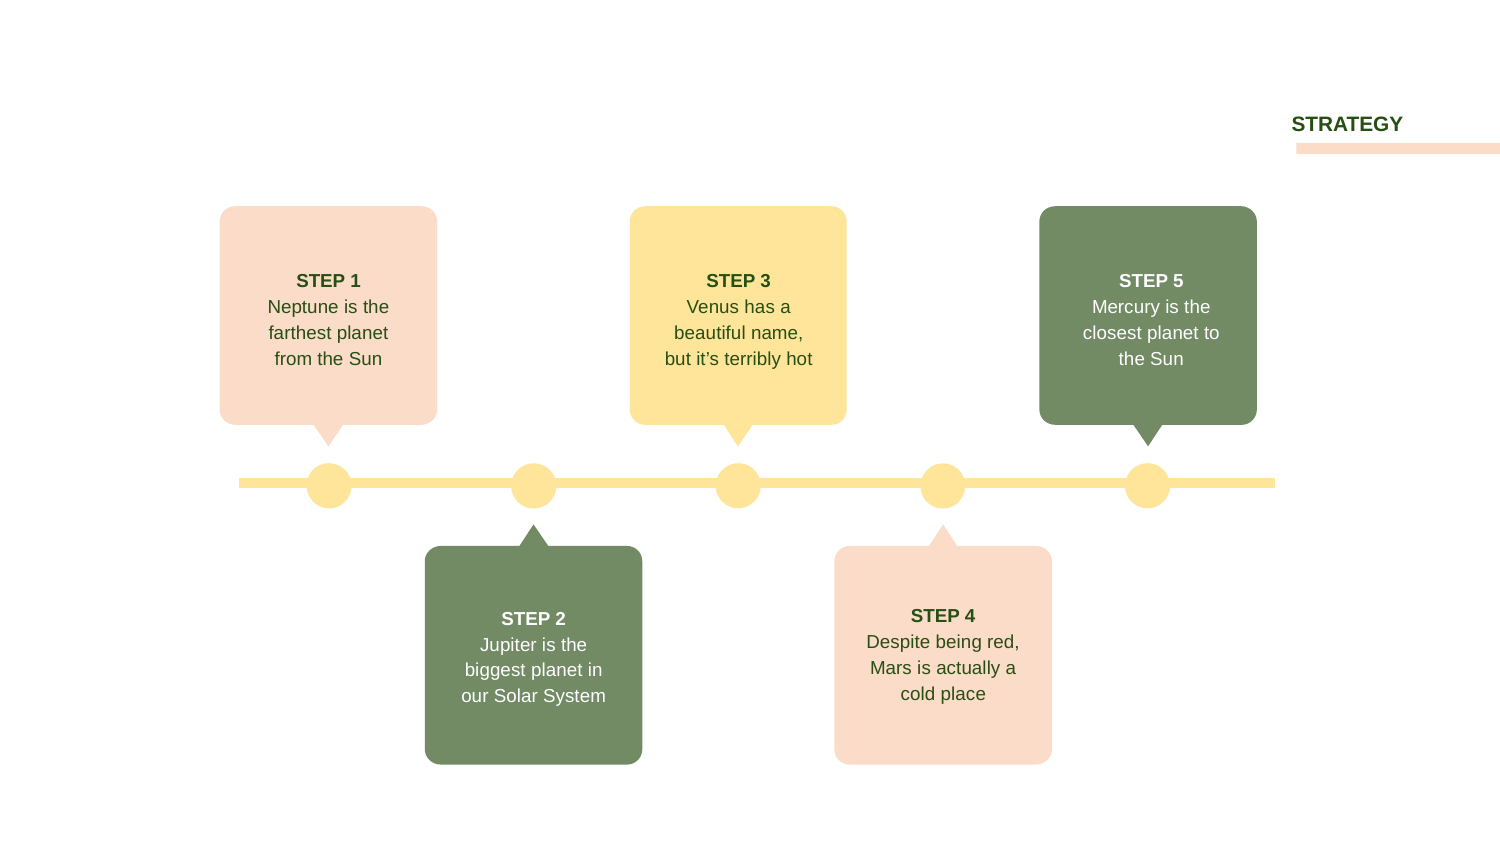

# STRATEGY

STEP 1
Neptune is the farthest planet from the Sun
STEP 3
Venus has a beautiful name, but it’s terribly hot
STEP 5
Mercury is the closest planet to the Sun

STEP 4
Despite being red, Mars is actually a cold place
STEP 2
Jupiter is the biggest planet in our Solar System